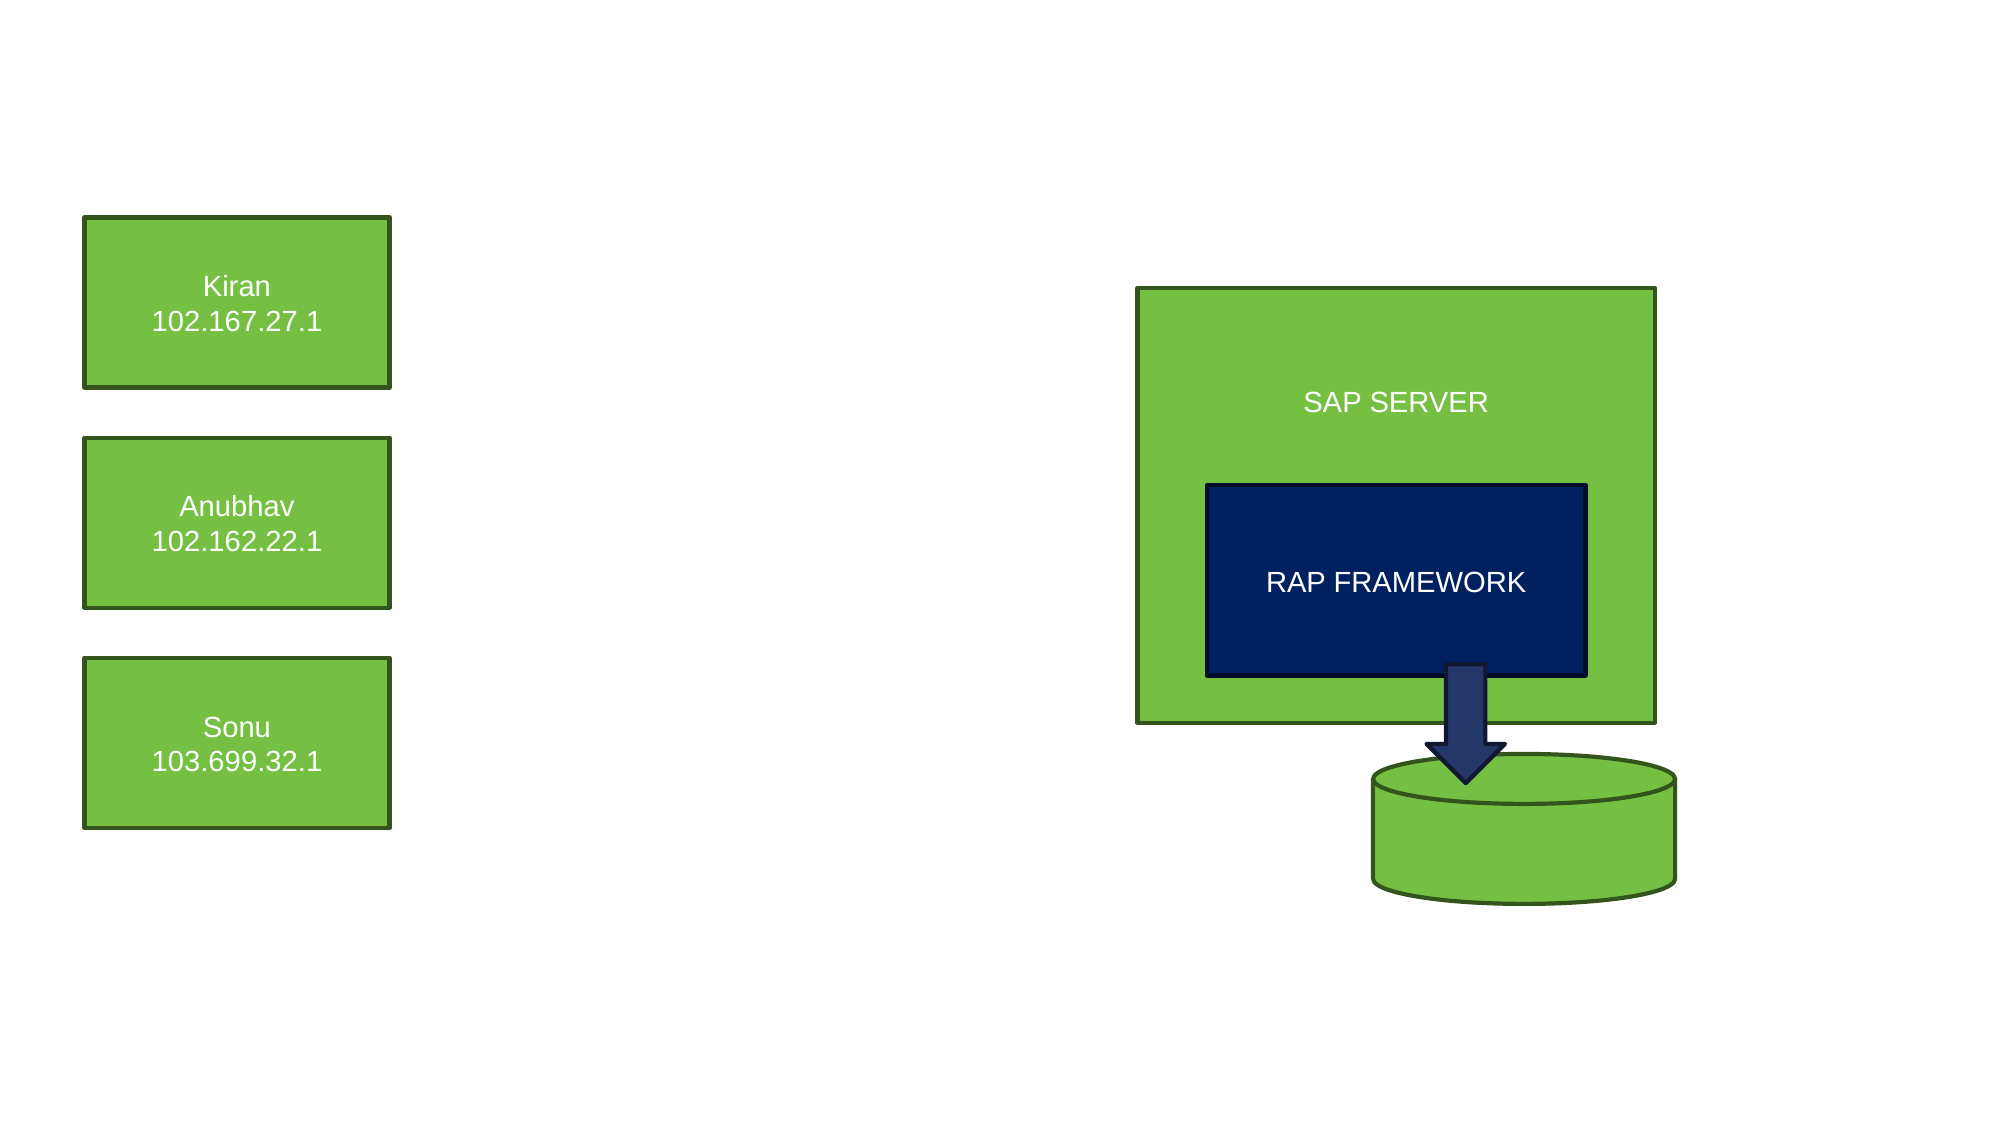

Kiran
102.167.27.1
SAP SERVER

Anubhav
102.162.22.1
RAP FRAMEWORK
Sonu
103.699.32.1